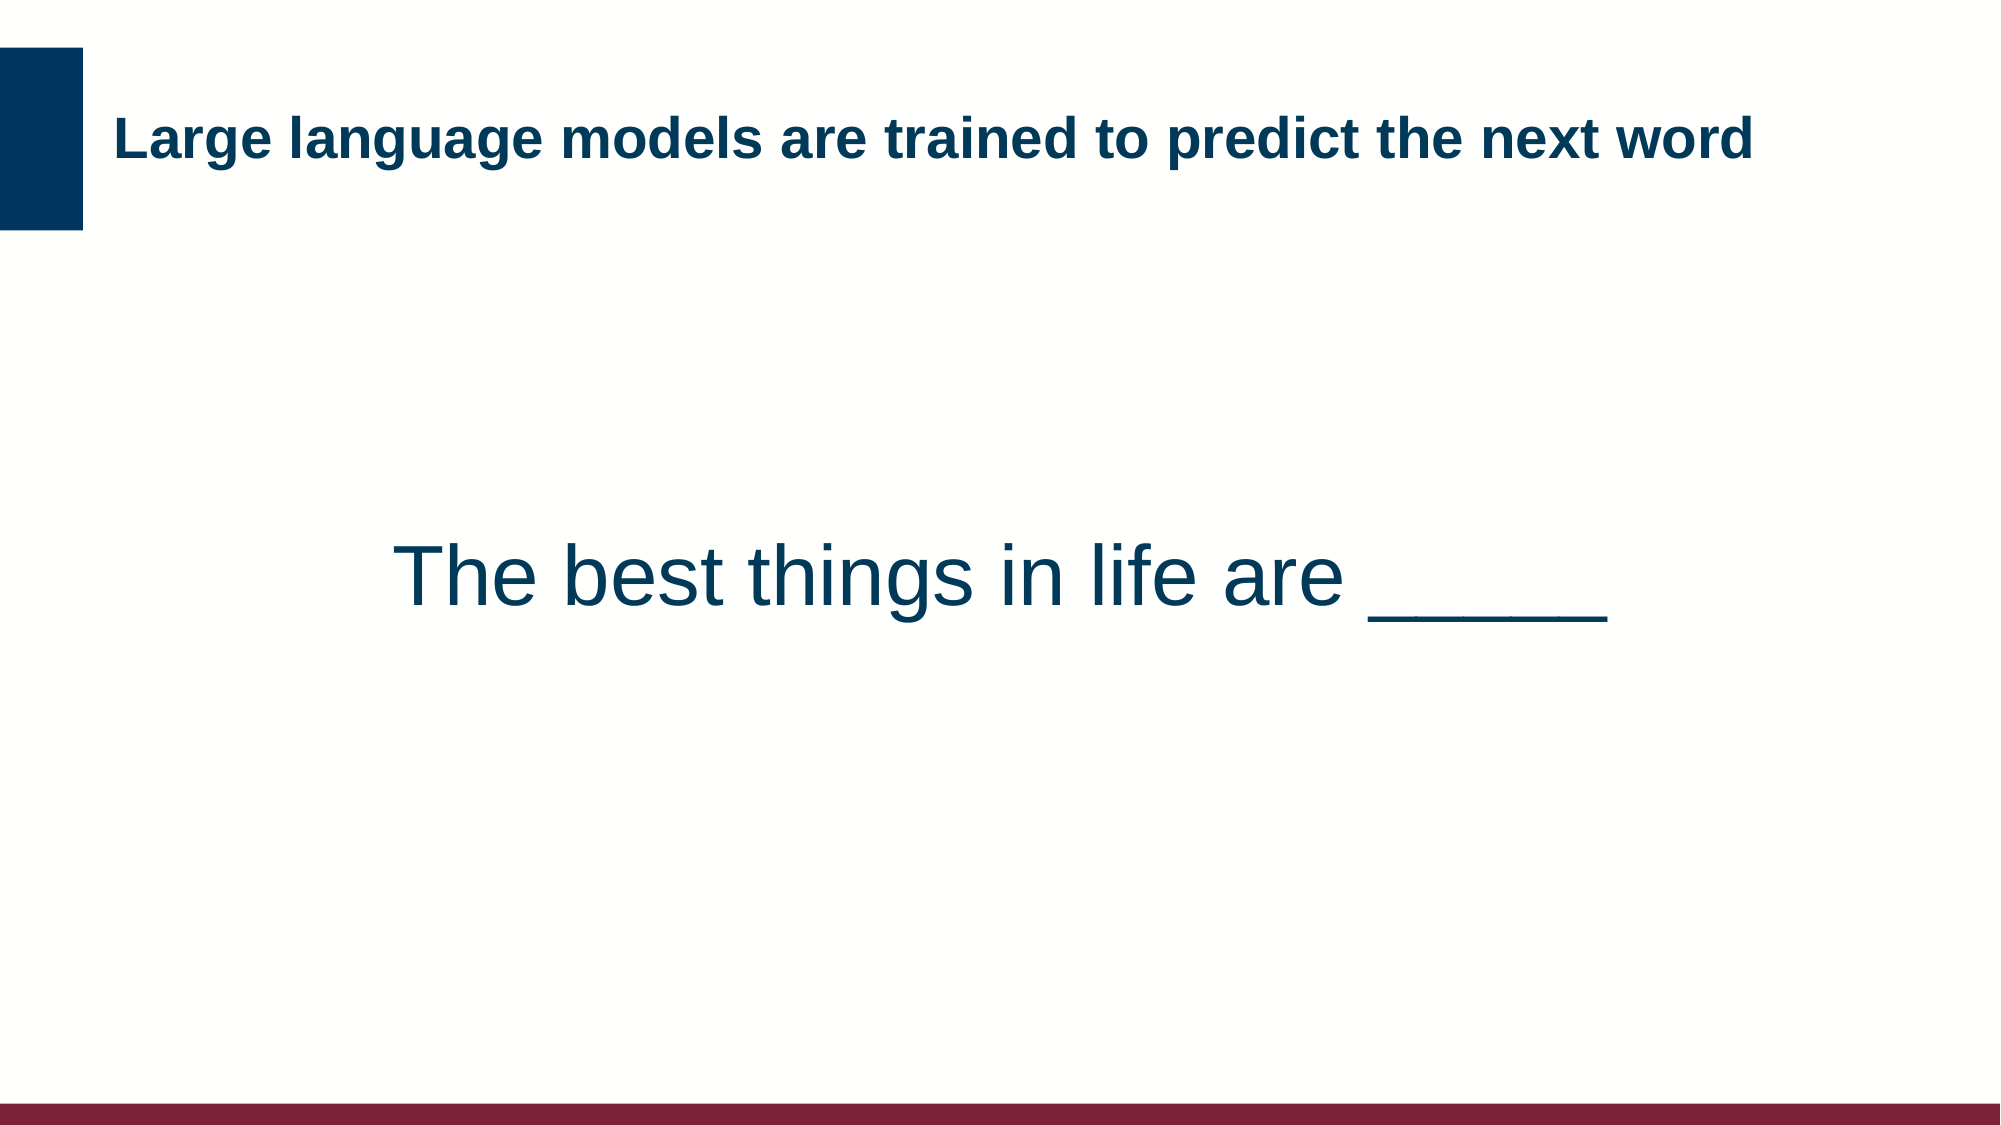

# Large language models are trained to predict the next word
The best things in life are _____